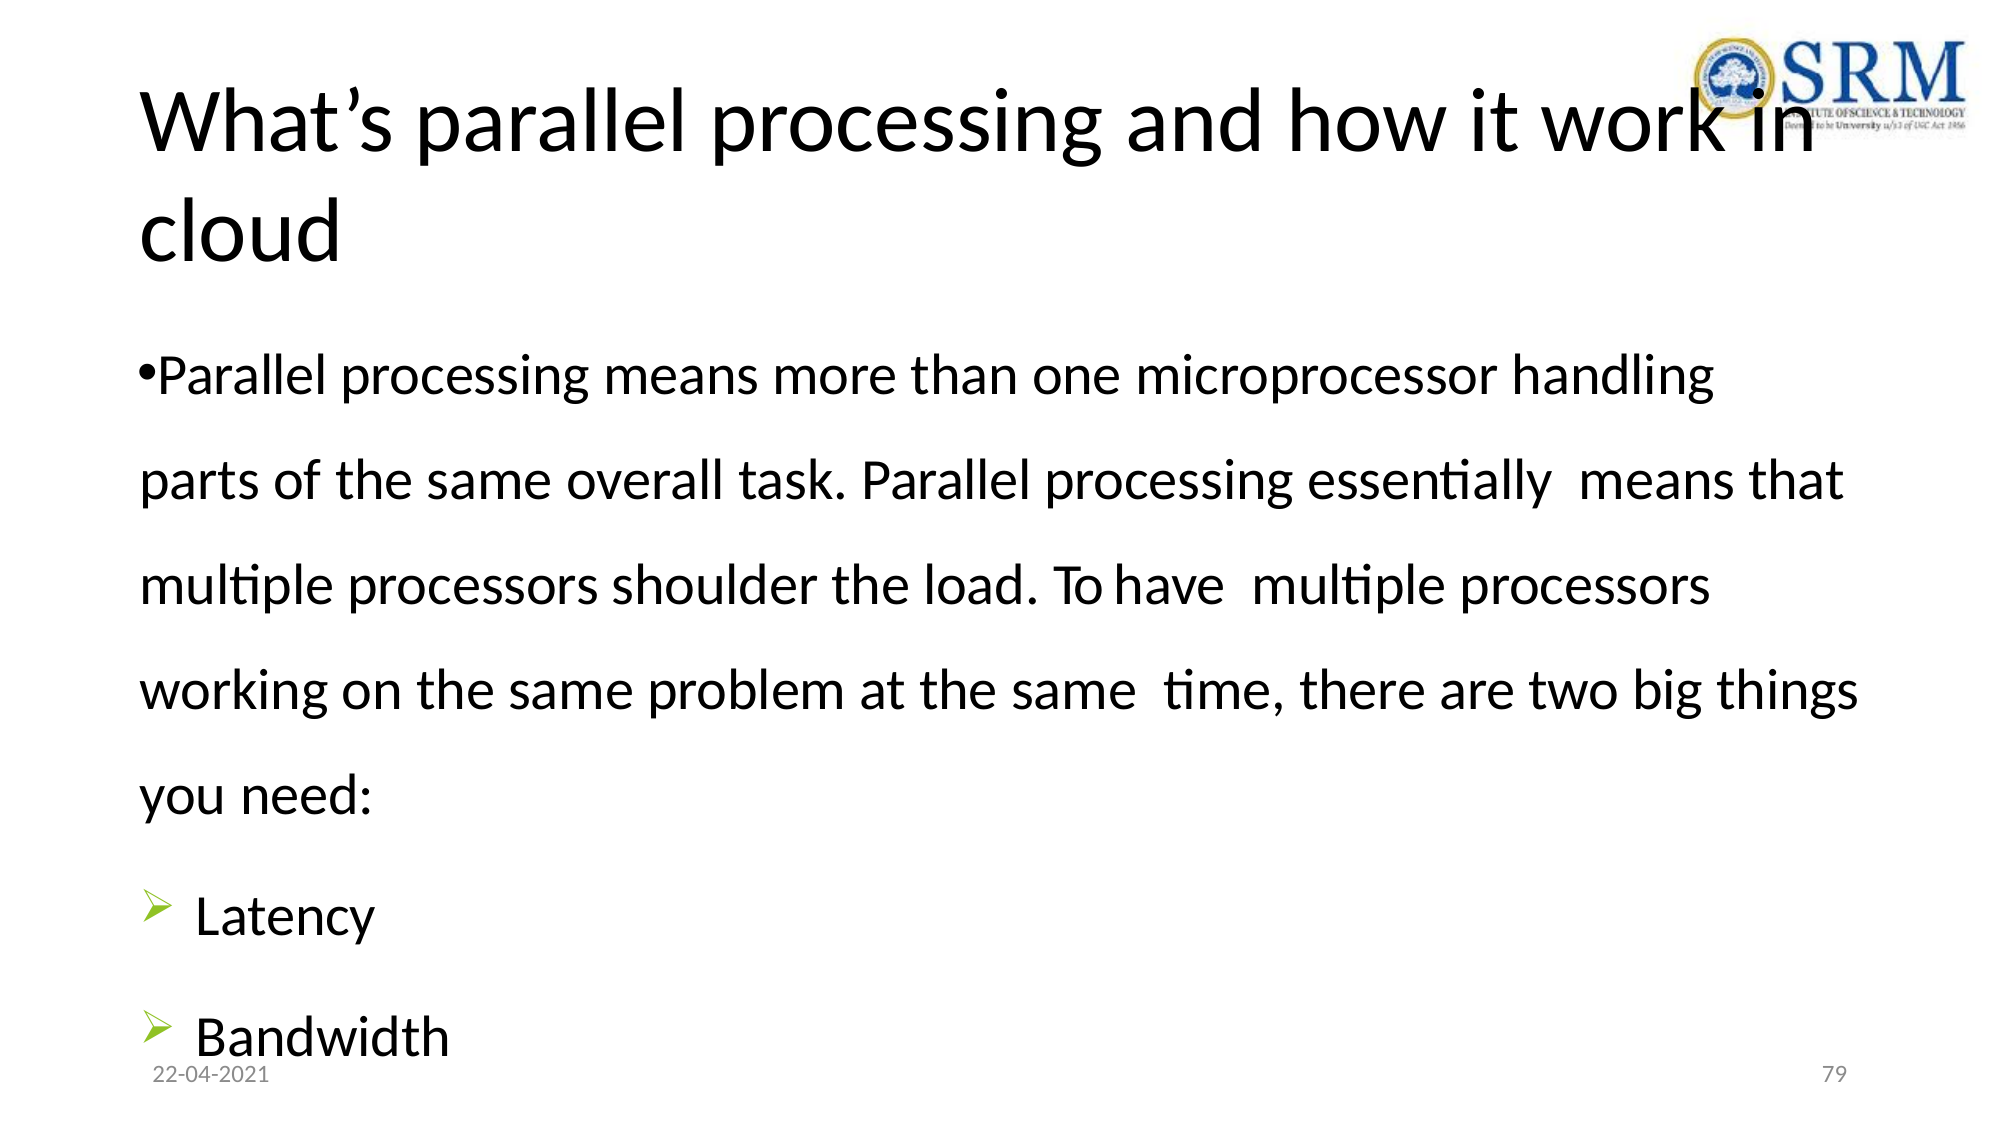

# What’s parallel processing and how it work in  cloud
Parallel processing means more than one microprocessor handling  parts of the same overall task. Parallel processing essentially  means that multiple processors shoulder the load. To have  multiple processors working on the same problem at the same  time, there are two big things you need:
Latency
Bandwidth
22-04-2021
79